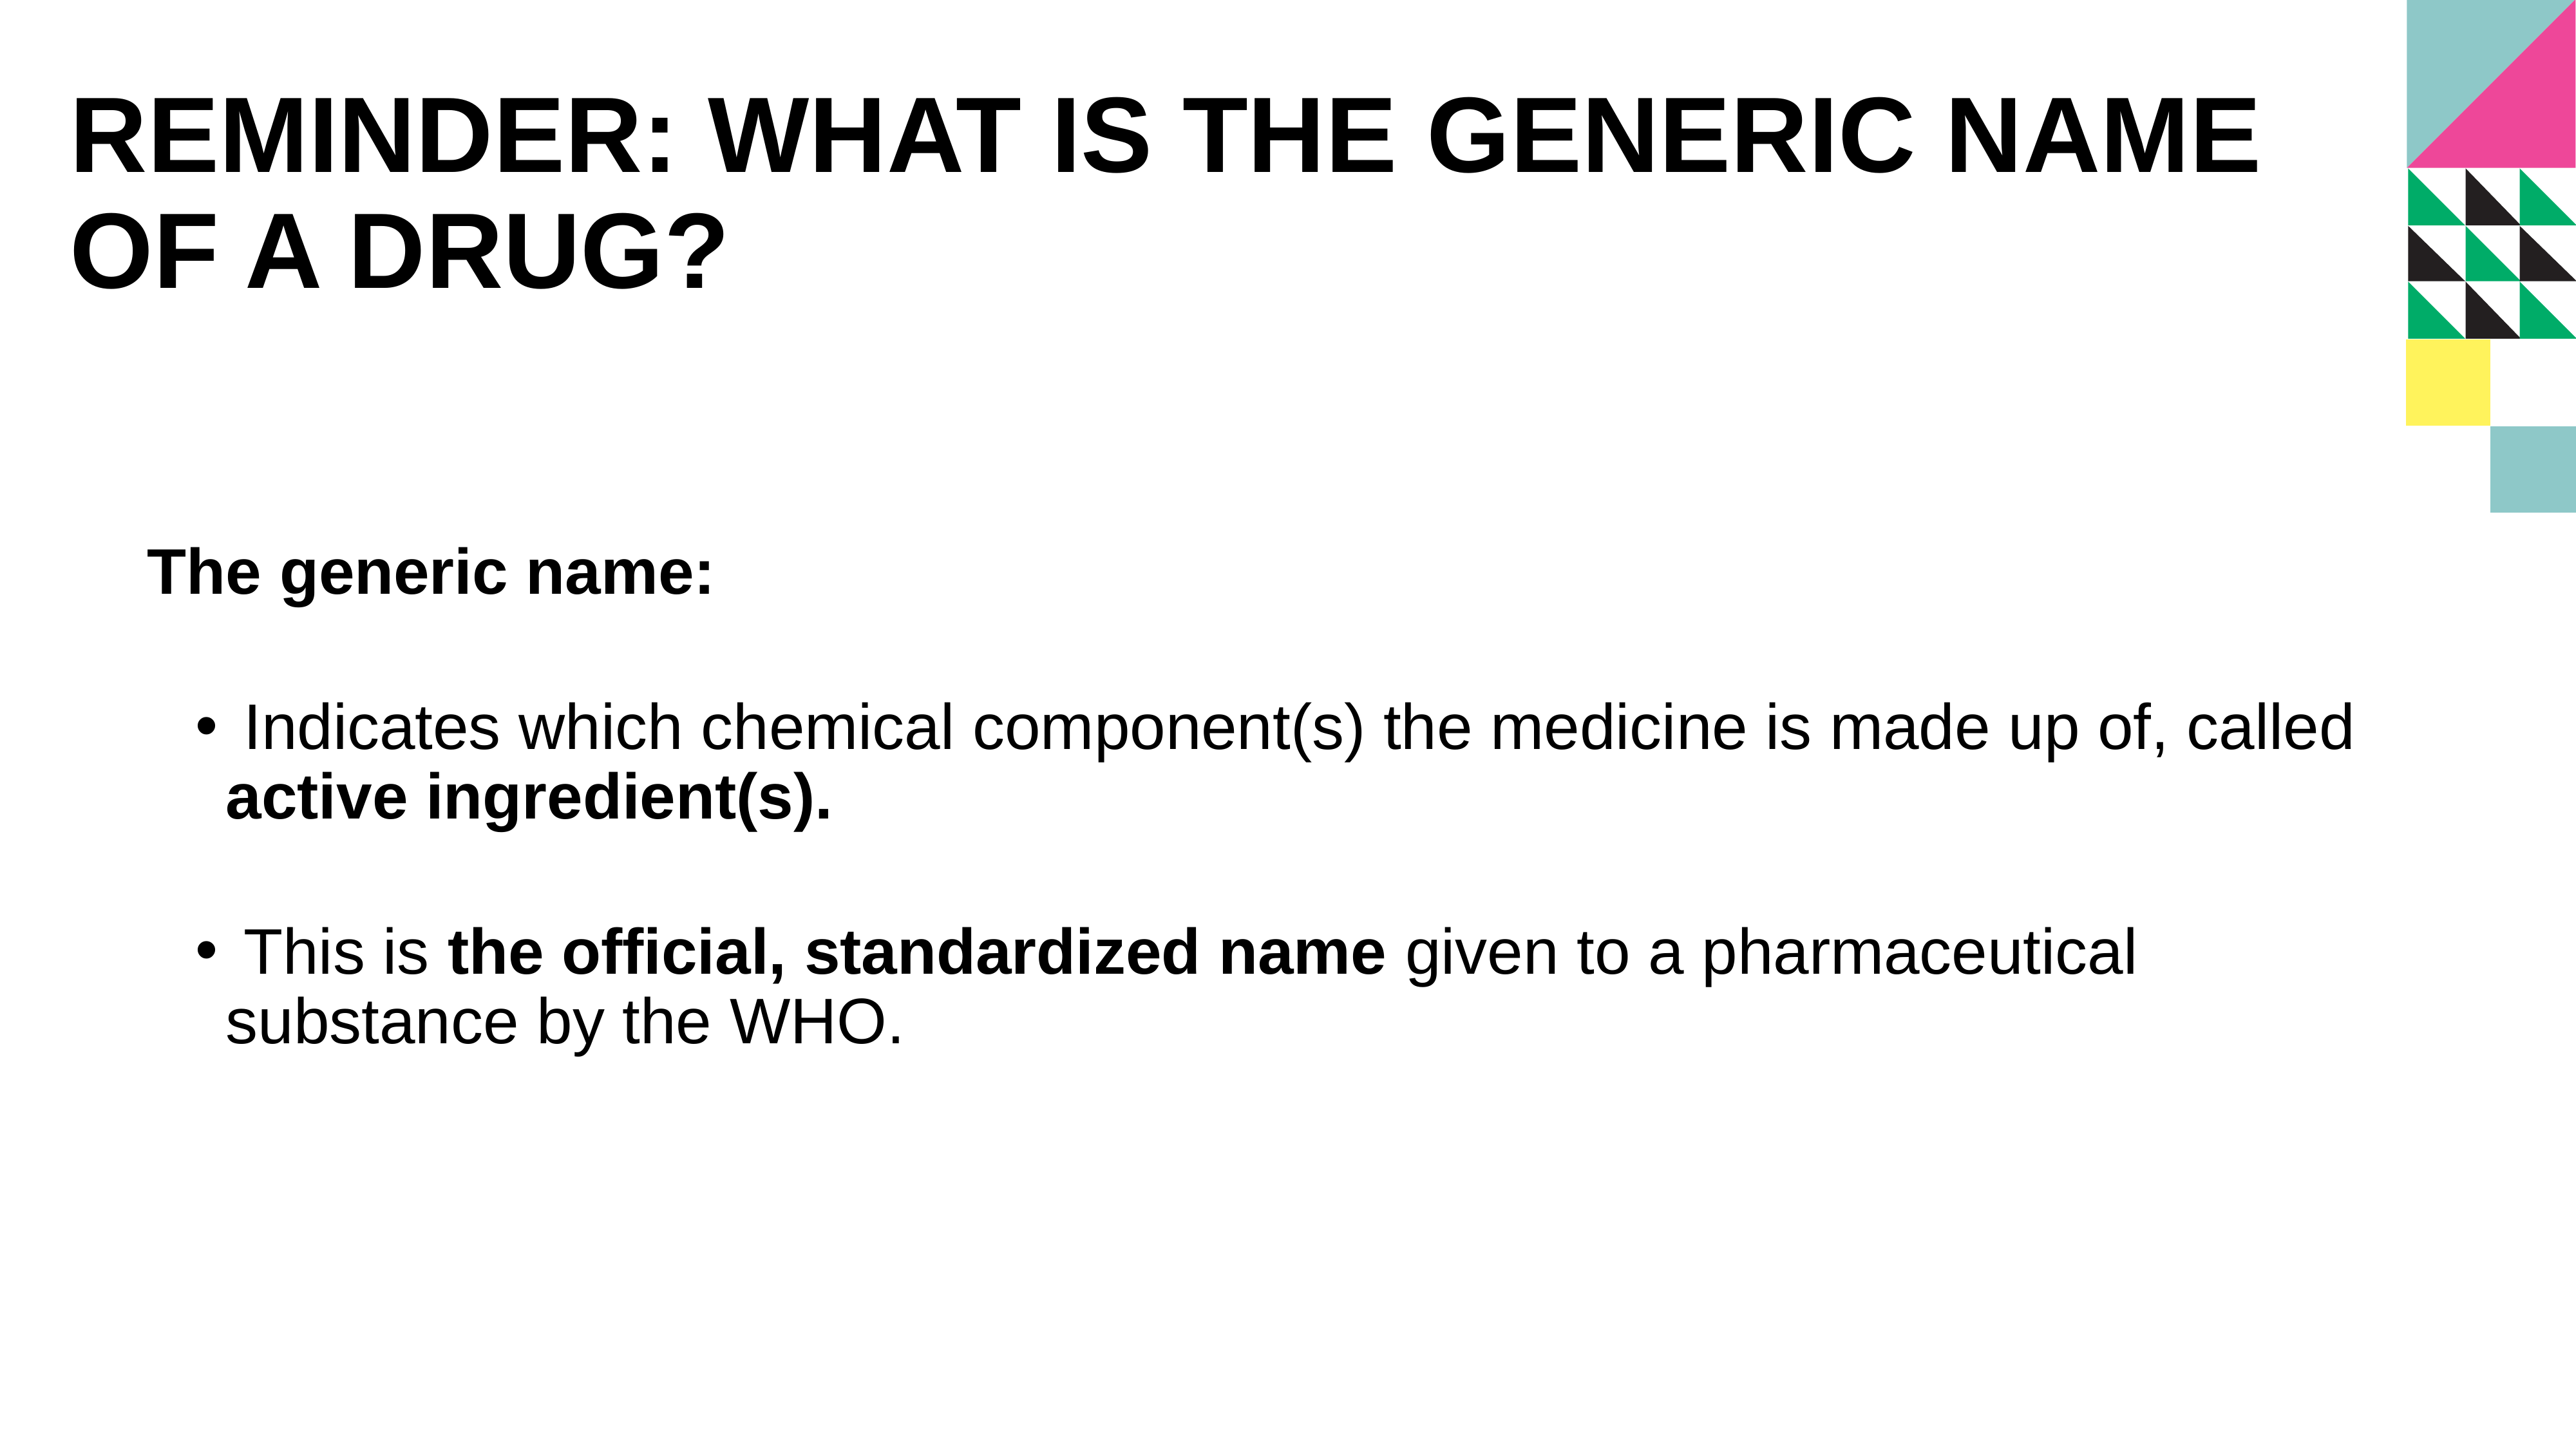

# Reminder: What is the Generic Name of a drug?

The generic name:

 Indicates which chemical component(s) the medicine is made up of, called active ingredient(s).

 This is the official, standardized name given to a pharmaceutical substance by the WHO.